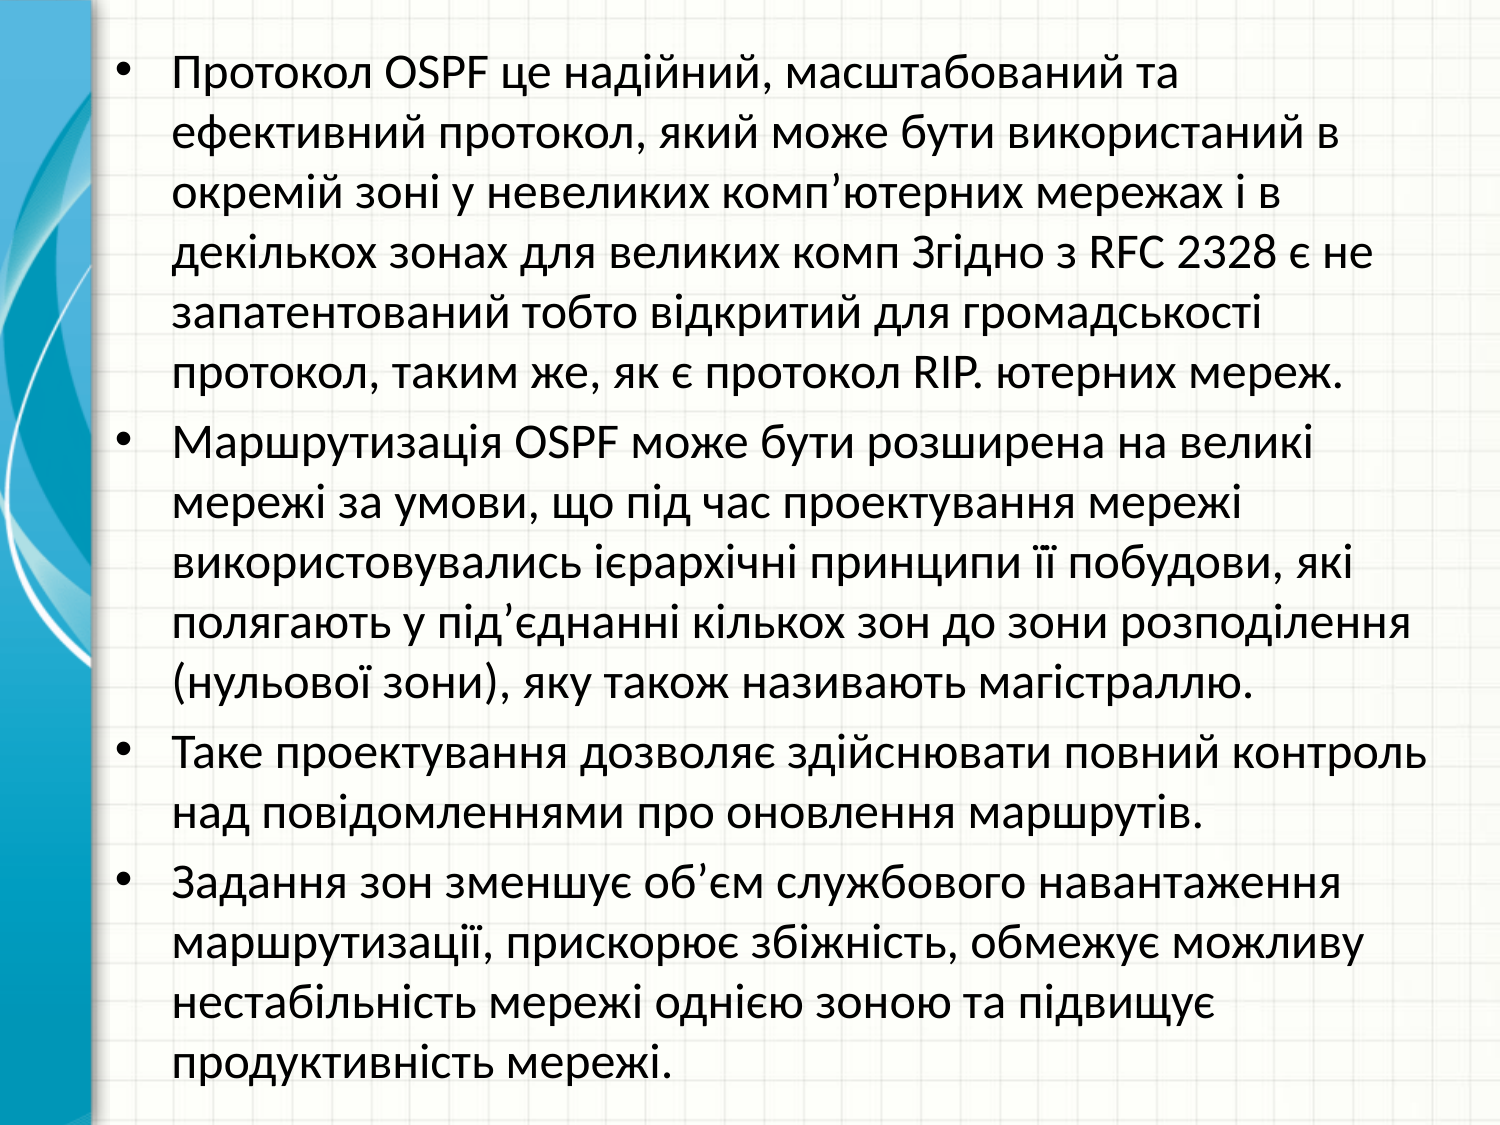

Протокол OSPF це надійний, масштабований та ефективний протокол, який може бути використаний в окремій зоні у невеликих комп’ютерних мережах і в декількох зонах для великих комп Згідно з RFC 2328 є не запатентований тобто відкритий для громадськості протокол, таким же, як є протокол RIP. ютерних мереж.
Маршрутизація OSPF може бути розширена на великі мережі за умови, що під час проектування мережі використовувались ієрархічні принципи її побудови, які полягають у під’єднанні кількох зон до зони розподілення (нульової зони), яку також називають магістраллю.
Таке проектування дозволяє здійснювати повний контроль над повідомленнями про оновлення маршрутів.
Задання зон зменшує об’єм службового навантаження маршрутизації, прискорює збіжність, обмежує можливу нестабільність мережі однією зоною та підвищує продуктивність мережі.